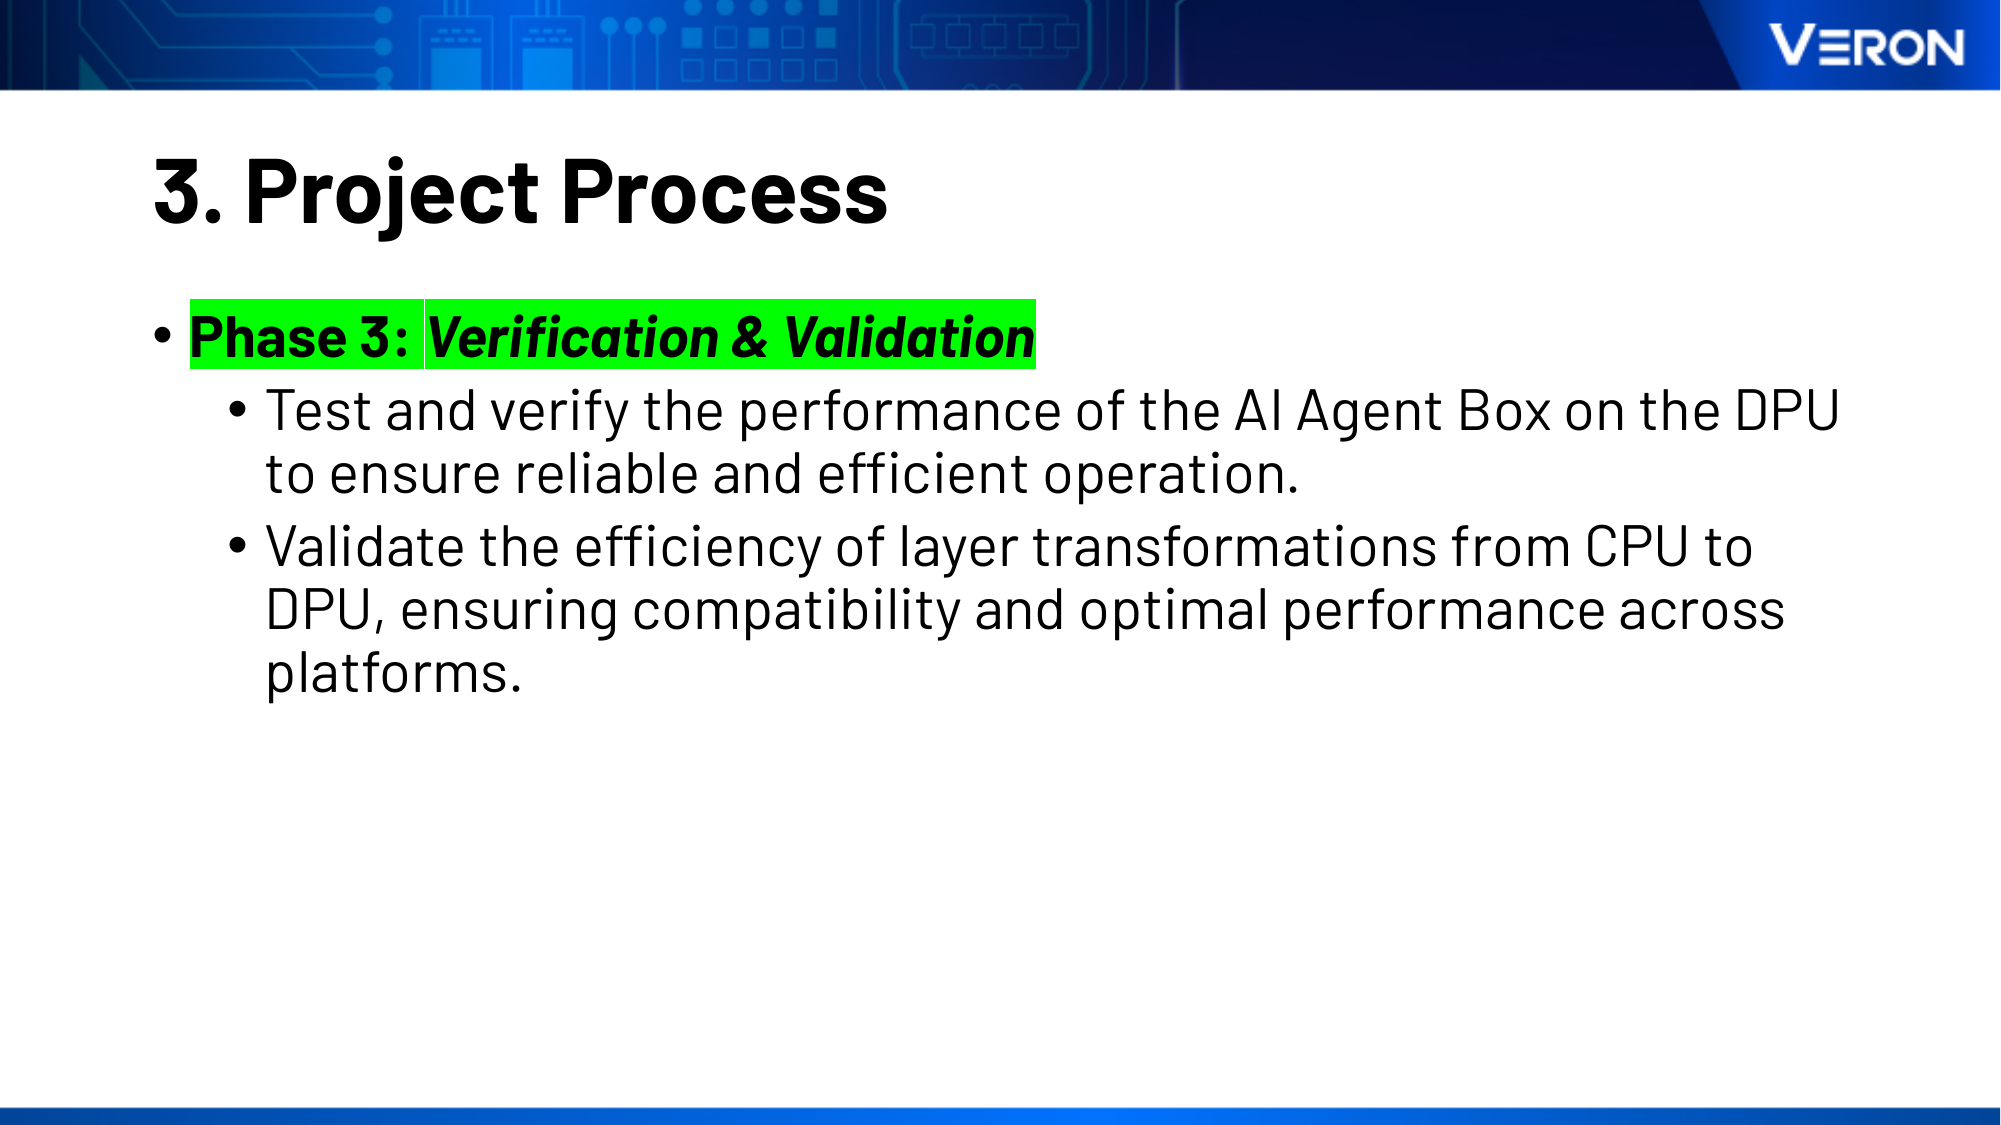

# 3. Project Process
Phase 3: Verification & Validation
Test and verify the performance of the AI Agent Box on the DPU to ensure reliable and efficient operation.
Validate the efficiency of layer transformations from CPU to DPU, ensuring compatibility and optimal performance across platforms.